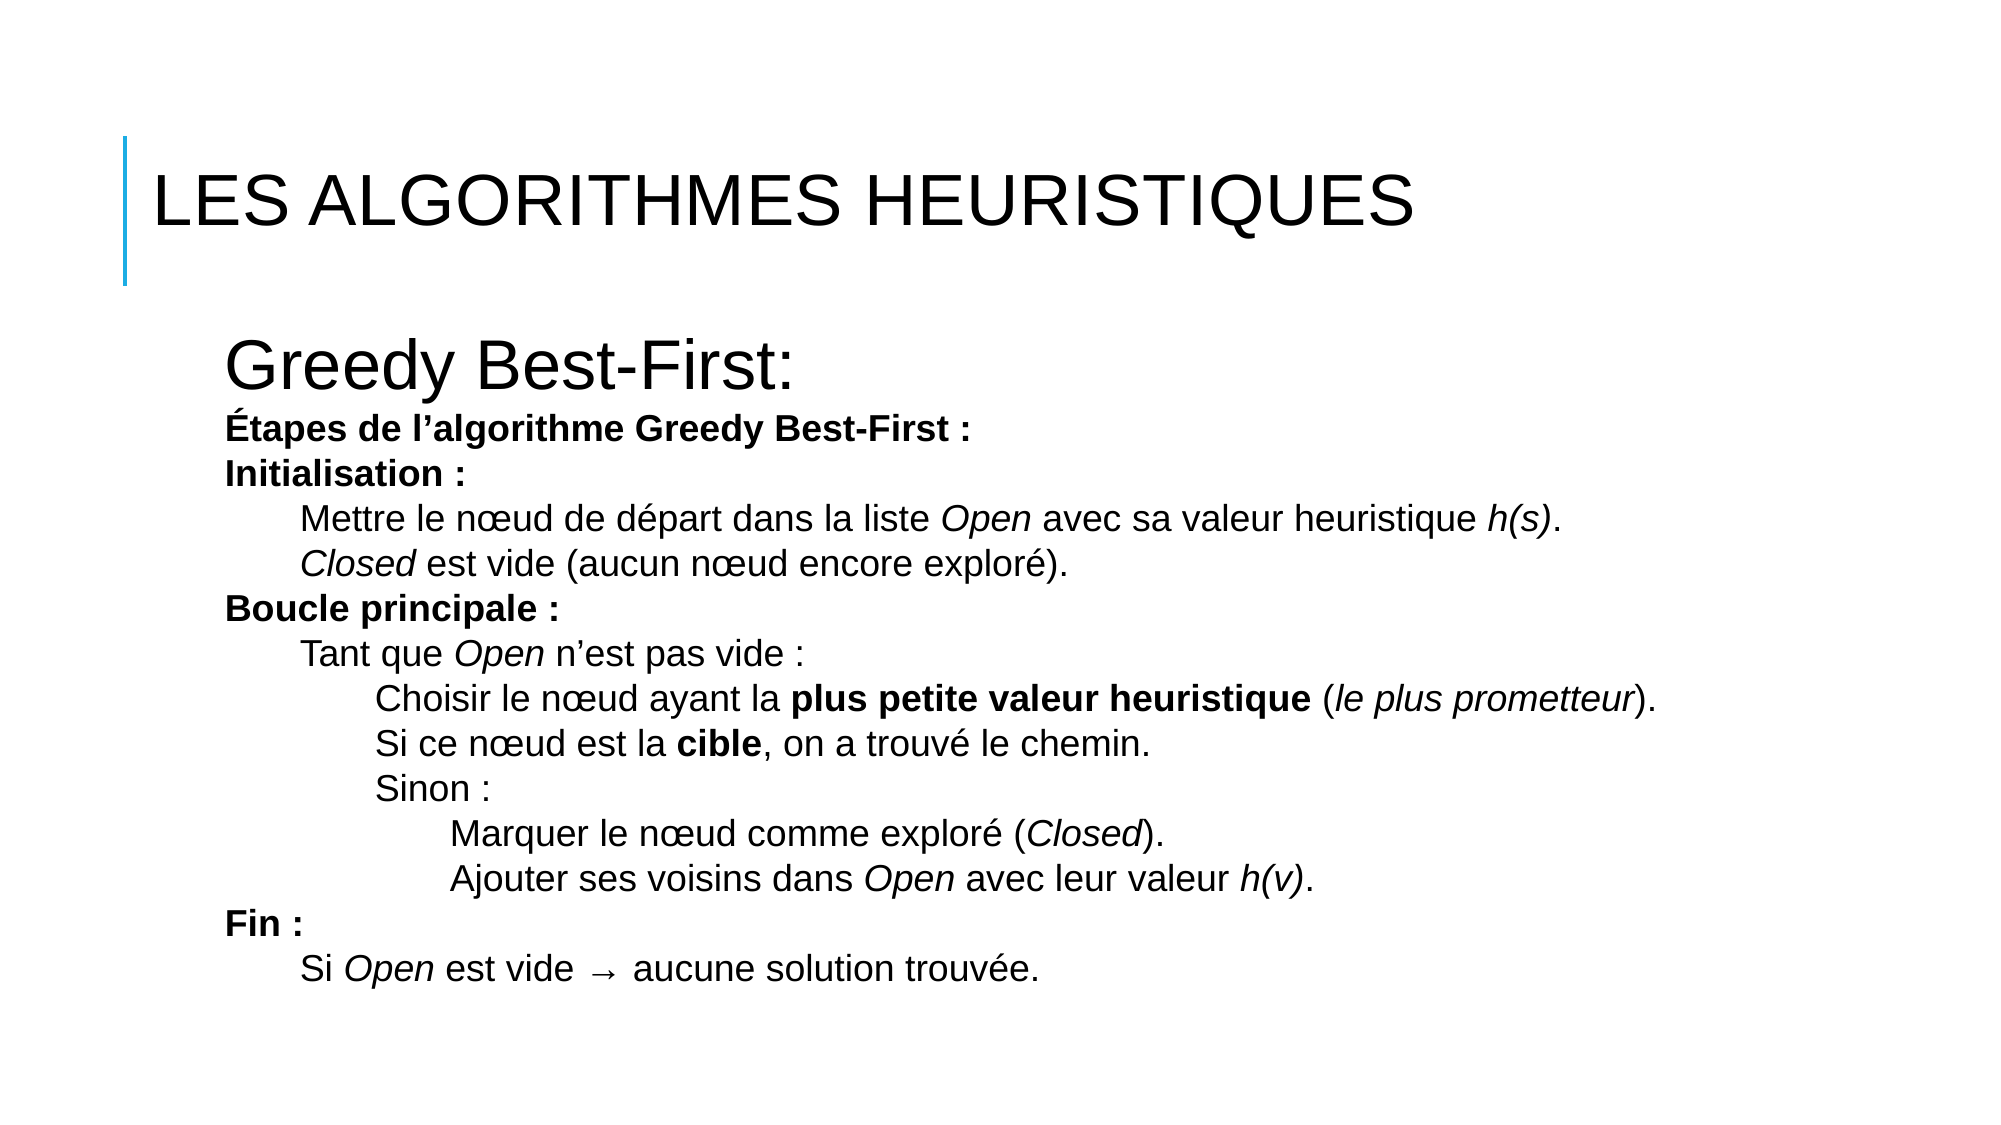

# Les algorithmes heuristiques
Greedy Best-First:
Étapes de l’algorithme Greedy Best-First :
Initialisation :
Mettre le nœud de départ dans la liste Open avec sa valeur heuristique h(s).
Closed est vide (aucun nœud encore exploré).
Boucle principale :
Tant que Open n’est pas vide :
Choisir le nœud ayant la plus petite valeur heuristique (le plus prometteur).
Si ce nœud est la cible, on a trouvé le chemin.
Sinon :
Marquer le nœud comme exploré (Closed).
Ajouter ses voisins dans Open avec leur valeur h(v).
Fin :
Si Open est vide → aucune solution trouvée.